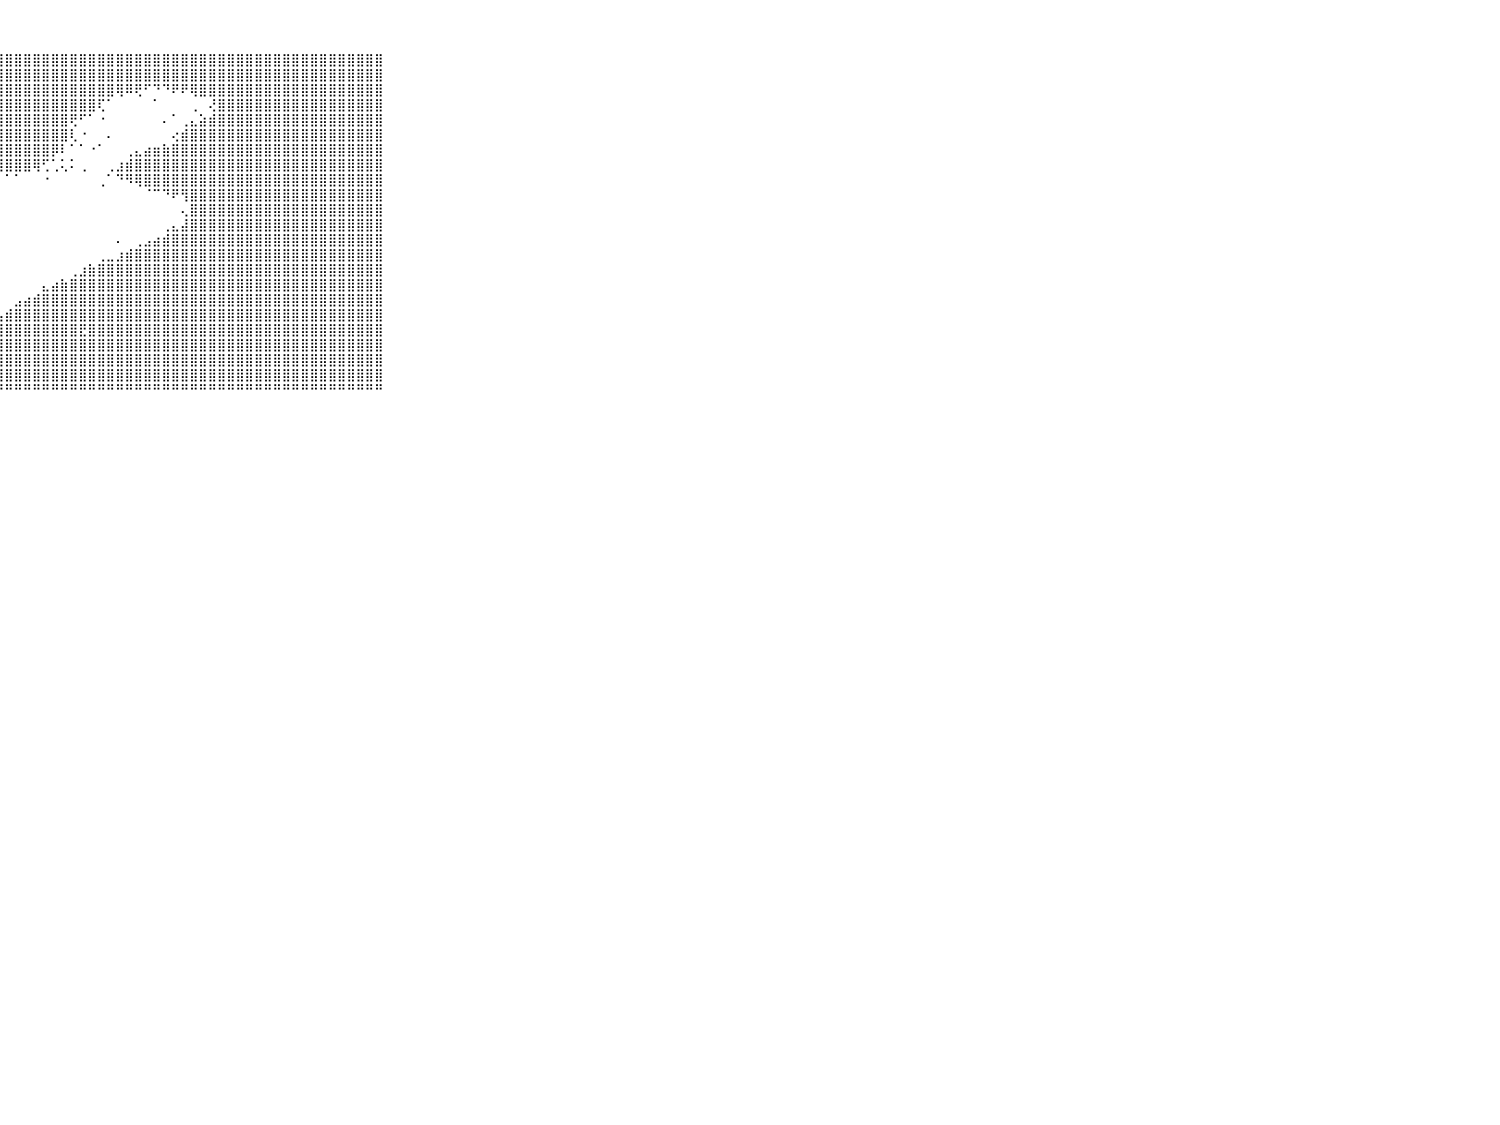

⠀⠀⠀⠀⠀⠀⠀⠀⠀⠀⠀⣿⣿⣿⣿⣿⣿⣿⣿⣿⣿⣿⣿⣿⣿⣿⣿⣿⣿⣿⣿⣿⣿⣿⣿⣿⣿⣿⣿⣿⣿⣿⣿⣿⣿⣿⣿⣿⣿⣿⣿⣿⣿⣿⣿⣿⣿⣿⣿⣿⣿⣿⣿⣿⣿⣿⣿⣿⣿⠀⠀⠀⠀⠀⠀⠀⠀⠀⠀⠀⠀
⠀⠀⠀⠀⠀⠀⠀⠀⠀⠀⠀⣿⣿⣿⣿⣿⣿⣿⣿⣿⣿⣿⣿⣿⣿⣿⣿⣿⣿⣿⣿⣿⣿⣿⣿⣿⣿⣿⣿⣿⣿⣿⣿⣿⣿⣿⣿⣿⣿⣿⣿⣿⣿⣿⣿⣿⣿⣿⣿⣿⣿⣿⣿⣿⣿⣿⣿⣿⣿⠀⠀⠀⠀⠀⠀⠀⠀⠀⠀⠀⠀
⠀⠀⠀⠀⠀⠀⠀⠀⠀⠀⠀⣿⣿⣿⣿⣿⣿⣿⣿⣿⣿⣿⣿⣿⣿⣿⣿⣿⣿⣿⣿⣿⣿⣿⣿⣿⣿⣿⣿⣿⢿⠿⢟⠋⠙⠙⠟⠟⢿⣿⣿⣿⣿⣿⣿⣿⣿⣿⣿⣿⣿⣿⣿⣿⣿⣿⣿⣿⣿⠀⠀⠀⠀⠀⠀⠀⠀⠀⠀⠀⠀
⠀⠀⠀⠀⠀⠀⠀⠀⠀⠀⠀⣿⣿⣿⣿⣿⣿⣿⣿⣿⣿⣿⣿⣿⣿⣿⣿⣿⣿⣿⣿⣿⣿⣿⣿⣿⣿⣿⢏⠁⠀⠀⠀⠀⠁⠀⠀⠀⢀⠀⢜⣿⣿⣿⣿⣿⣿⣿⣿⣿⣿⣿⣿⣿⣿⣿⣿⣿⣿⠀⠀⠀⠀⠀⠀⠀⠀⠀⠀⠀⠀
⠀⠀⠀⠀⠀⠀⠀⠀⠀⠀⠀⣿⣿⣿⣿⣿⣿⣿⣿⣿⣿⣿⣿⣿⣿⣿⣿⣿⣿⣿⣿⣿⣿⣿⣿⢟⠋⠁⠐⠀⠀⠀⠀⠀⠀⠄⠁⢀⣄⣵⣾⣿⣿⣿⣿⣿⣿⣿⣿⣿⣿⣿⣿⣿⣿⣿⣿⣿⣿⠀⠀⠀⠀⠀⠀⠀⠀⠀⠀⠀⠀
⠀⠀⠀⠀⠀⠀⠀⠀⠀⠀⠀⣿⣿⣿⣿⣿⣿⣿⣿⣿⣿⣿⣿⣿⣿⣿⣿⣿⣿⣿⣿⣿⣿⣿⣿⢇⠐⠀⠀⠄⠀⠀⠀⠀⠀⠀⢔⣾⣿⣿⣿⣿⣿⣿⣿⣿⣿⣿⣿⣿⣿⣿⣿⣿⣿⣿⣿⣿⣿⠀⠀⠀⠀⠀⠀⠀⠀⠀⠀⠀⠀
⠀⠀⠀⠀⠀⠀⠀⠀⠀⠀⠀⣿⣿⣿⣿⣿⣿⣿⣿⣿⣿⣿⣿⣿⣿⣿⣿⣿⣿⣿⣿⣿⣿⡿⠇⠁⠁⠐⠁⠀⠀⢀⣄⣴⣶⣷⣿⣿⣿⣿⣿⣿⣿⣿⣿⣿⣿⣿⣿⣿⣿⣿⣿⣿⣿⣿⣿⣿⣿⠀⠀⠀⠀⠀⠀⠀⠀⠀⠀⠀⠀
⠀⠀⠀⠀⠀⠀⠀⠀⠀⠀⠀⣿⣿⣿⣿⣿⣿⣿⣿⣿⣿⢿⣿⣿⣿⣿⣿⣿⣿⣿⣿⢿⢋⢁⢅⠅⢀⠀⠀⢀⣰⣾⣿⣿⣿⣿⣿⣿⣿⣿⣿⣿⣿⣿⣿⣿⣿⣿⣿⣿⣿⣿⣿⣿⣿⣿⣿⣿⣿⠀⠀⠀⠀⠀⠀⠀⠀⠀⠀⠀⠀
⠀⠀⠀⠀⠀⠀⠀⠀⠀⠀⠀⣿⣿⣿⡿⠟⠙⠁⠀⠀⠀⠀⠀⠄⠀⠁⠁⠁⠁⠁⠀⠀⠐⠀⠀⠀⠀⠀⢀⠁⠙⠻⢿⣿⣿⣿⣿⣿⣿⣿⣿⣿⣿⣿⣿⣿⣿⣿⣿⣿⣿⣿⣿⣿⣿⣿⣿⣿⣿⠀⠀⠀⠀⠀⠀⠀⠀⠀⠀⠀⠀
⠀⠀⠀⠀⠀⠀⠀⠀⠀⠀⠀⡿⠟⠙⠀⠀⠀⠀⠀⠀⠀⠀⠀⠀⠀⠀⠀⠀⠀⠀⠀⠀⠀⠀⠀⠀⠀⠀⠀⠀⠀⠀⠀⠈⠉⠙⠟⢻⣿⣿⣿⣿⣿⣿⣿⣿⣿⣿⣿⣿⣿⣿⣿⣿⣿⣿⣿⣿⣿⠀⠀⠀⠀⠀⠀⠀⠀⠀⠀⠀⠀
⠀⠀⠀⠀⠀⠀⠀⠀⠀⠀⠀⠀⠀⠀⠀⠀⠀⠀⠀⠀⠀⠀⠀⠀⠀⠀⠀⠀⠀⠀⠀⠀⠀⠀⠀⠀⠀⠀⠀⠀⠀⠀⠀⠀⠀⠀⠀⢄⣿⣿⣿⣿⣿⣿⣿⣿⣿⣿⣿⣿⣿⣿⣿⣿⣿⣿⣿⣿⣿⠀⠀⠀⠀⠀⠀⠀⠀⠀⠀⠀⠀
⠀⠀⠀⠀⠀⠀⠀⠀⠀⠀⠀⠀⠀⠀⠀⠀⠀⠀⠀⠀⠀⠀⠀⠀⠀⠀⠀⠀⠀⠀⠀⠀⠀⠀⠀⠀⠀⠀⠀⠀⠀⠀⠀⠀⠀⢀⣄⣼⣿⣿⣿⣿⣿⣿⣿⣿⣿⣿⣿⣿⣿⣿⣿⣿⣿⣿⣿⣿⣿⠀⠀⠀⠀⠀⠀⠀⠀⠀⠀⠀⠀
⠀⠀⠀⠀⠀⠀⠀⠀⠀⠀⠀⠀⠀⠀⠀⠀⠀⠀⠀⠀⠀⠀⠀⠀⠀⠀⠀⠀⠀⠀⠀⠀⠀⠀⠀⠀⠀⠀⠀⠀⠄⠀⢀⣠⣴⣾⣿⣿⣿⣿⣿⣿⣿⣿⣿⣿⣿⣿⣿⣿⣿⣿⣿⣿⣿⣿⣿⣿⣿⠀⠀⠀⠀⠀⠀⠀⠀⠀⠀⠀⠀
⠀⠀⠀⠀⠀⠀⠀⠀⠀⠀⠀⠀⠀⠀⠀⠀⠀⠀⠀⠀⠀⠀⠀⠀⠀⠀⠀⠀⠀⠀⠀⠀⠀⠀⠀⠀⠀⠀⢀⣀⣰⣾⣿⣿⣿⣿⣿⣿⣿⣿⣿⣿⣿⣿⣿⣿⣿⣿⣿⣿⣿⣿⣿⣿⣿⣿⣿⣿⣿⠀⠀⠀⠀⠀⠀⠀⠀⠀⠀⠀⠀
⠀⠀⠀⠀⠀⠀⠀⠀⠀⠀⠀⠀⠀⠀⠀⠀⠀⠀⠀⠀⠀⠀⠀⠀⠀⠀⠀⠀⠀⠀⠀⠀⠀⠀⠀⢀⣰⣷⣿⣿⣿⣿⣿⣿⣿⣿⣿⣿⣿⣿⣿⣿⣿⣿⣿⣿⣿⣿⣿⣿⣿⣿⣿⣿⣿⣿⣿⣿⣿⠀⠀⠀⠀⠀⠀⠀⠀⠀⠀⠀⠀
⠀⠀⠀⠀⠀⠀⠀⠀⠀⠀⠀⠀⠀⠀⠀⠀⠀⠀⠀⠀⠀⠀⠀⠀⠀⠀⠀⠀⠀⠀⠀⠀⣄⣴⣷⣿⣿⣿⣿⣿⣿⣿⣿⣿⣿⣿⣿⣿⣿⣿⣿⣿⣿⣿⣿⣿⣿⣿⣿⣿⣿⣿⣿⣿⣿⣿⣿⣿⣿⠀⠀⠀⠀⠀⠀⠀⠀⠀⠀⠀⠀
⠀⠀⠀⠀⠀⠀⠀⠀⠀⠀⠀⠀⠀⠀⠀⠀⠀⠀⠀⠀⠀⠀⠀⠀⠀⠀⠀⠀⠀⣠⣴⣾⣿⣿⣿⣿⣿⣿⣿⣿⣿⣿⣿⣿⣿⣿⣿⣿⣿⣿⣿⣿⣿⣿⣿⣿⣿⣿⣿⣿⣿⣿⣿⣿⣿⣿⣿⣿⣿⠀⠀⠀⠀⠀⠀⠀⠀⠀⠀⠀⠀
⠀⠀⠀⠀⠀⠀⠀⠀⠀⠀⠀⠀⠀⠀⠀⠀⠀⠀⠀⠀⠀⠀⠀⠀⠀⠀⢀⣠⣾⣿⣿⣿⣿⣿⣿⣿⣿⣿⣿⣿⣿⣿⣿⣿⣿⣿⣿⣿⣿⣿⣿⣿⣿⣿⣿⣿⣿⣿⣿⣿⣿⣿⣿⣿⣿⣿⣿⣿⣿⠀⠀⠀⠀⠀⠀⠀⠀⠀⠀⠀⠀
⠀⠀⠀⠀⠀⠀⠀⠀⠀⠀⠀⠀⠀⠀⠀⠀⠀⠀⠀⠀⠀⠀⠀⠀⠀⢠⣾⣿⣿⣿⣿⣿⣿⣿⣿⣿⣟⣿⣿⣿⣿⣿⣿⣿⣿⣿⣿⣿⣿⣿⣿⣿⣿⣿⣿⣿⣿⣿⣿⣿⣿⣿⣿⣿⣿⣿⣿⣿⣿⠀⠀⠀⠀⠀⠀⠀⠀⠀⠀⠀⠀
⠀⠀⠀⠀⠀⠀⠀⠀⠀⠀⠀⠀⠀⠀⠀⠀⠀⠀⠀⣀⣤⣤⣴⣶⣷⣿⣿⣿⣿⣿⣿⣿⣿⣿⣿⣿⣿⣿⣿⣿⣿⣿⣿⣿⣿⣿⣿⣿⣿⣿⣿⣿⣿⣿⣿⣿⣿⣿⣿⣿⣿⣿⣿⣿⣿⣿⣿⣿⣿⠀⠀⠀⠀⠀⠀⠀⠀⠀⠀⠀⠀
⠀⠀⠀⠀⠀⠀⠀⠀⠀⠀⠀⠀⠀⠀⠀⢀⣄⣴⣾⣿⣿⣿⣿⣿⣿⣿⣿⣿⣿⣿⣿⣿⣿⣿⣿⣿⣿⣿⣿⣿⣿⣿⣿⣿⣿⣿⣿⣿⣿⣿⣿⣿⣿⣿⣿⣿⣿⣿⣿⣿⣿⣿⣿⣿⣿⣿⣿⣿⣿⠀⠀⠀⠀⠀⠀⠀⠀⠀⠀⠀⠀
⠀⠀⠀⠀⠀⠀⠀⠀⠀⠀⠀⢀⣄⣴⣷⣿⣿⣿⣿⣿⣿⣿⣿⣿⣿⣿⣿⣿⣿⣿⣿⣿⣿⣿⣿⣿⣿⣿⣿⣿⣿⣿⣿⣿⣿⣿⣿⣿⣿⣿⣿⣿⣿⣿⣿⣿⣿⣿⣿⣿⣿⣿⣿⣿⣿⣿⣿⣿⣿⠀⠀⠀⠀⠀⠀⠀⠀⠀⠀⠀⠀
⠀⠀⠀⠀⠀⠀⠀⠀⠀⠀⠀⠛⠛⠛⠛⠛⠛⠛⠛⠛⠛⠛⠛⠛⠛⠛⠛⠛⠛⠛⠛⠛⠛⠛⠛⠛⠛⠛⠛⠛⠛⠛⠛⠛⠛⠛⠛⠛⠛⠛⠛⠛⠛⠛⠛⠛⠛⠛⠛⠛⠛⠛⠛⠛⠛⠛⠛⠛⠛⠀⠀⠀⠀⠀⠀⠀⠀⠀⠀⠀⠀